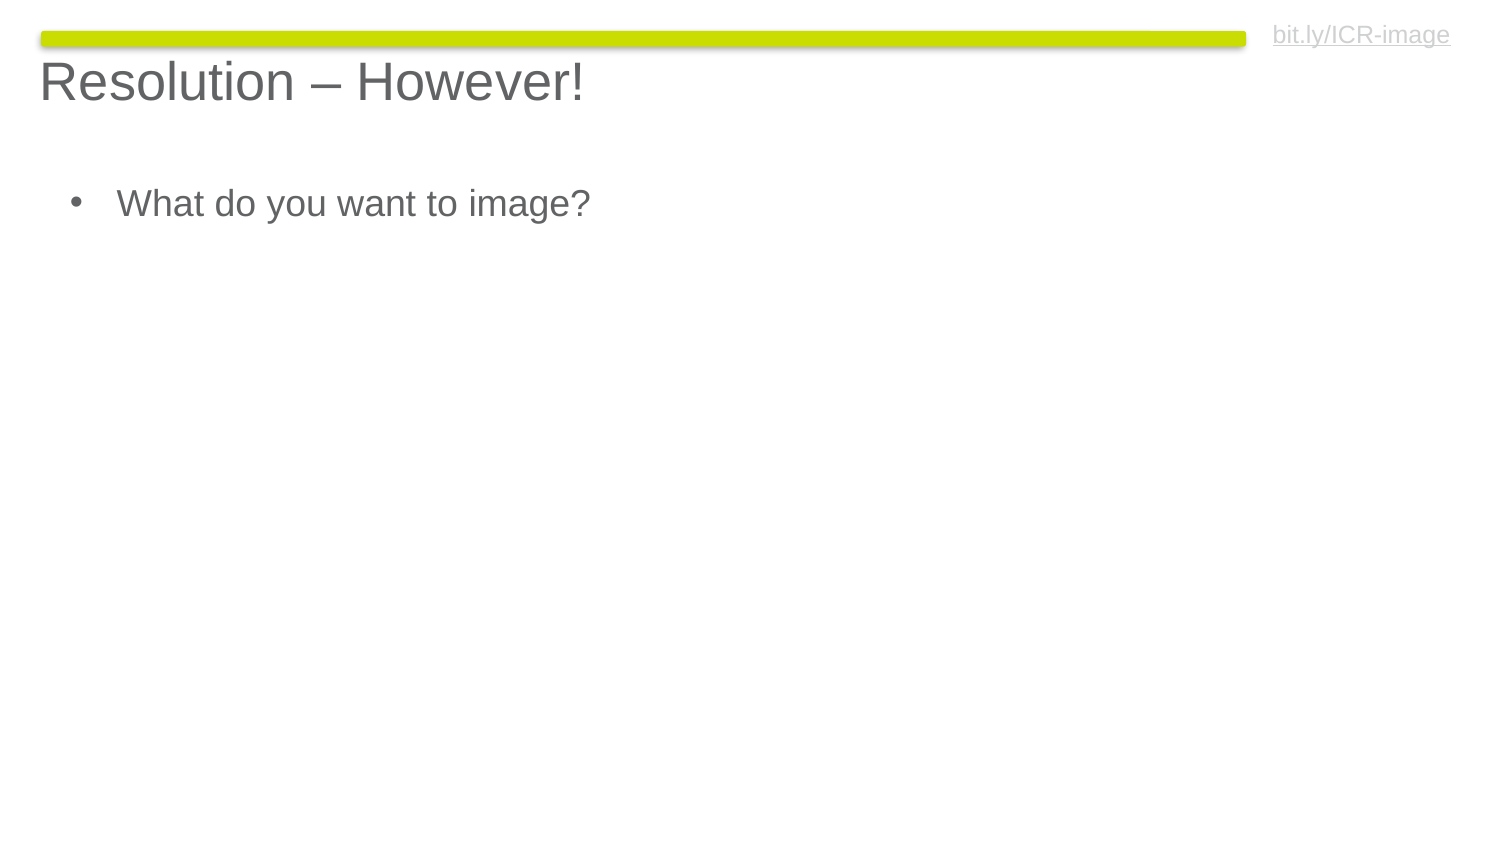

Resolution – However!

What do you want to image?